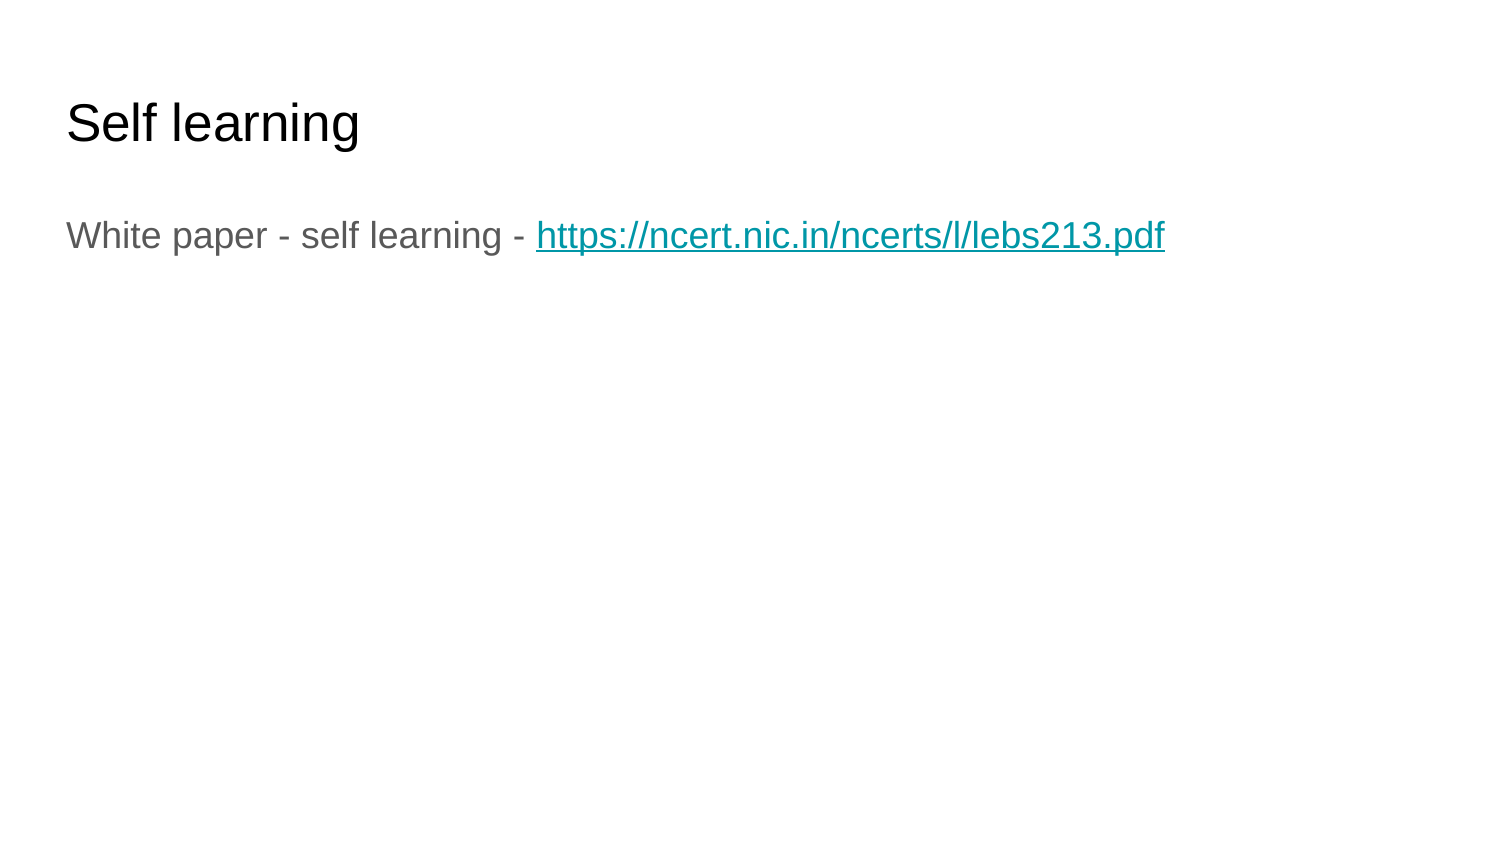

# Self learning
White paper - self learning - https://ncert.nic.in/ncerts/l/lebs213.pdf